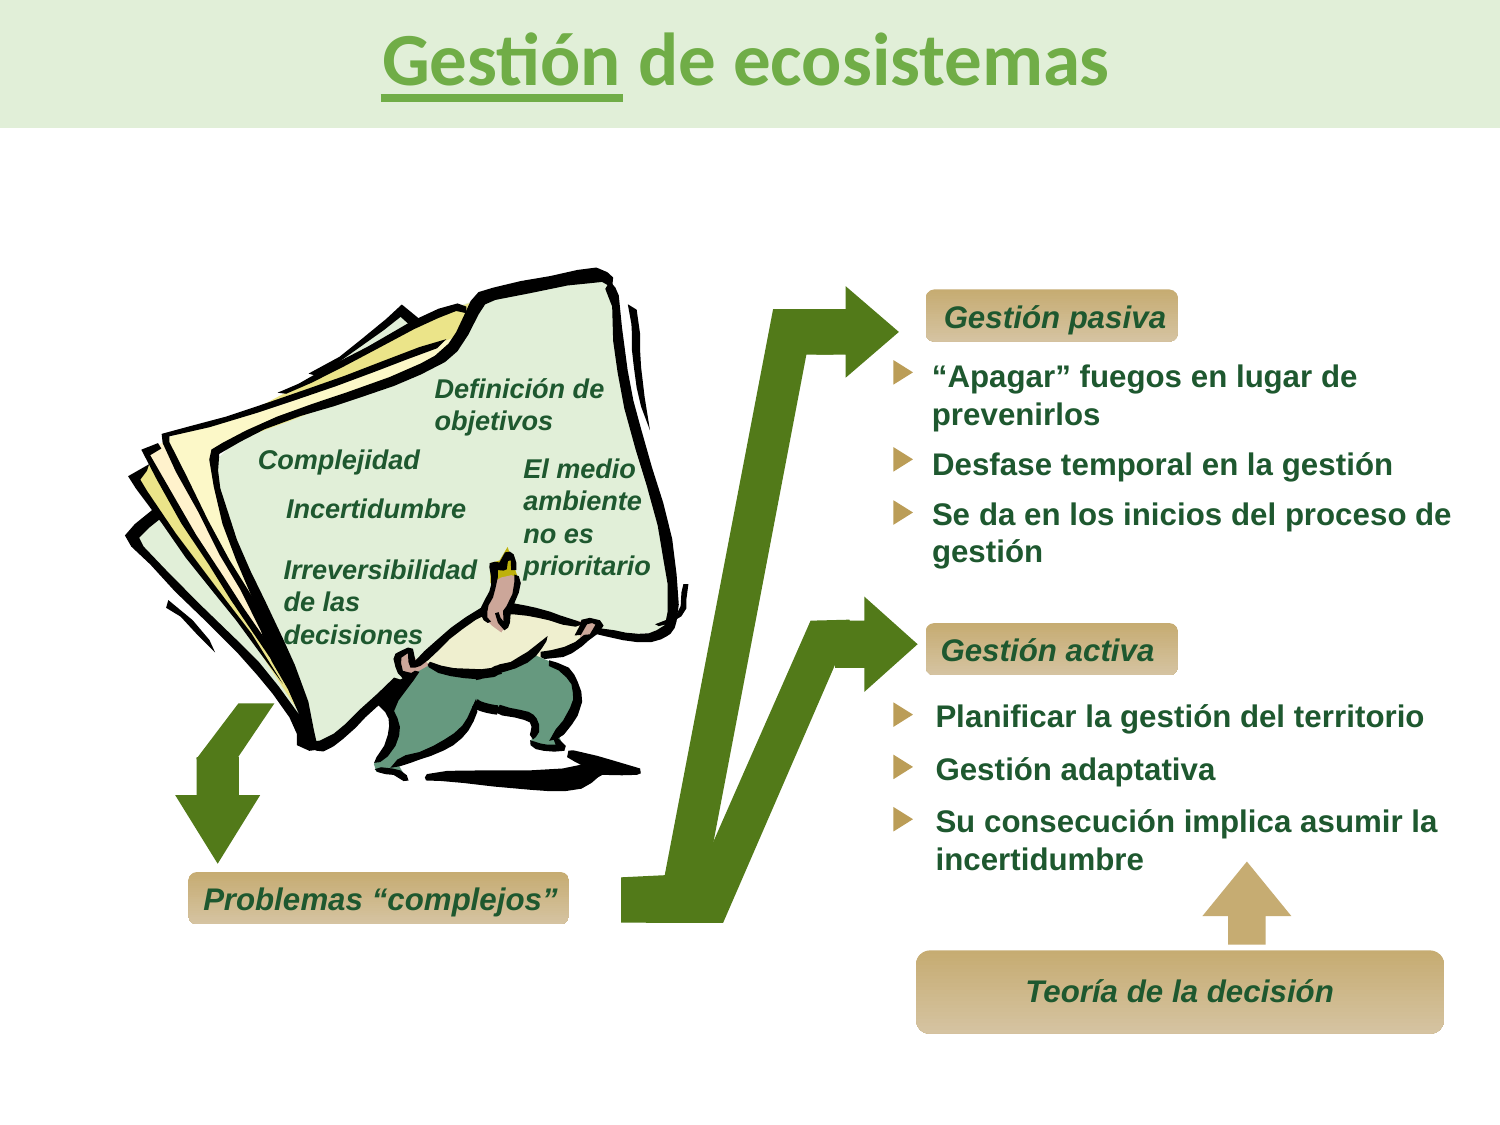

Gestión de ecosistemas

Gestión pasiva
“Apagar” fuegos en lugar de prevenirlos

Definición de objetivos
Complejidad
Desfase temporal en la gestión

El medio ambiente no es prioritario
Incertidumbre
Se da en los inicios del proceso de gestión

Irreversibilidad de las decisiones

Gestión activa
Planificar la gestión del territorio

Problemas “complejos”
Gestión adaptativa

Su consecución implica asumir la incertidumbre

Teoría de la decisión